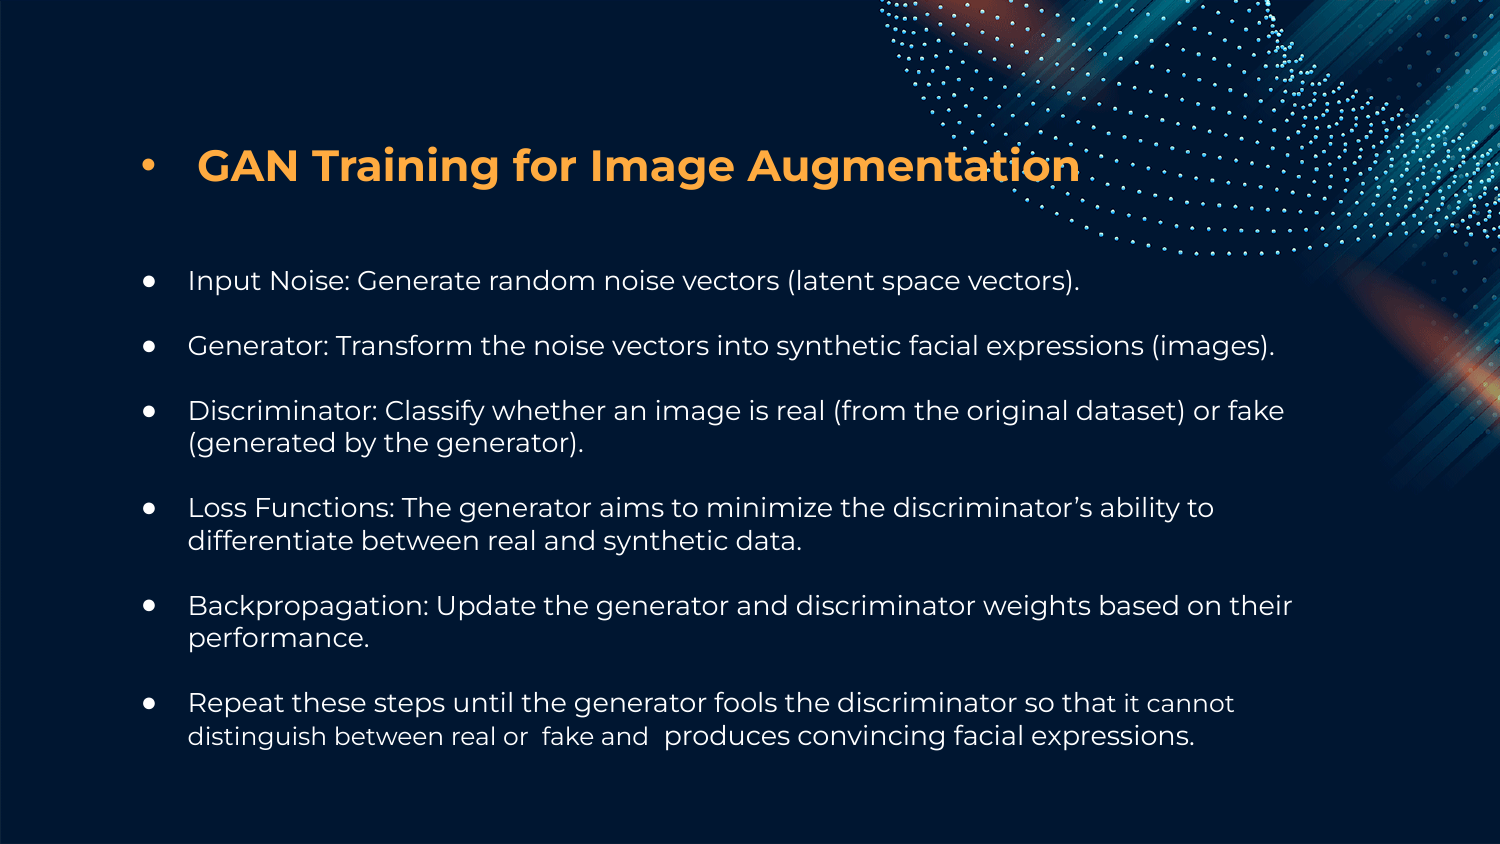

# GAN Training for Image Augmentation
Input Noise: Generate random noise vectors (latent space vectors).

Generator: Transform the noise vectors into synthetic facial expressions (images).

Discriminator: Classify whether an image is real (from the original dataset) or fake (generated by the generator).

Loss Functions: The generator aims to minimize the discriminator’s ability to differentiate between real and synthetic data.

Backpropagation: Update the generator and discriminator weights based on their performance.

Repeat these steps until the generator fools the discriminator so that it cannot distinguish between real or  fake and  produces convincing facial expressions.